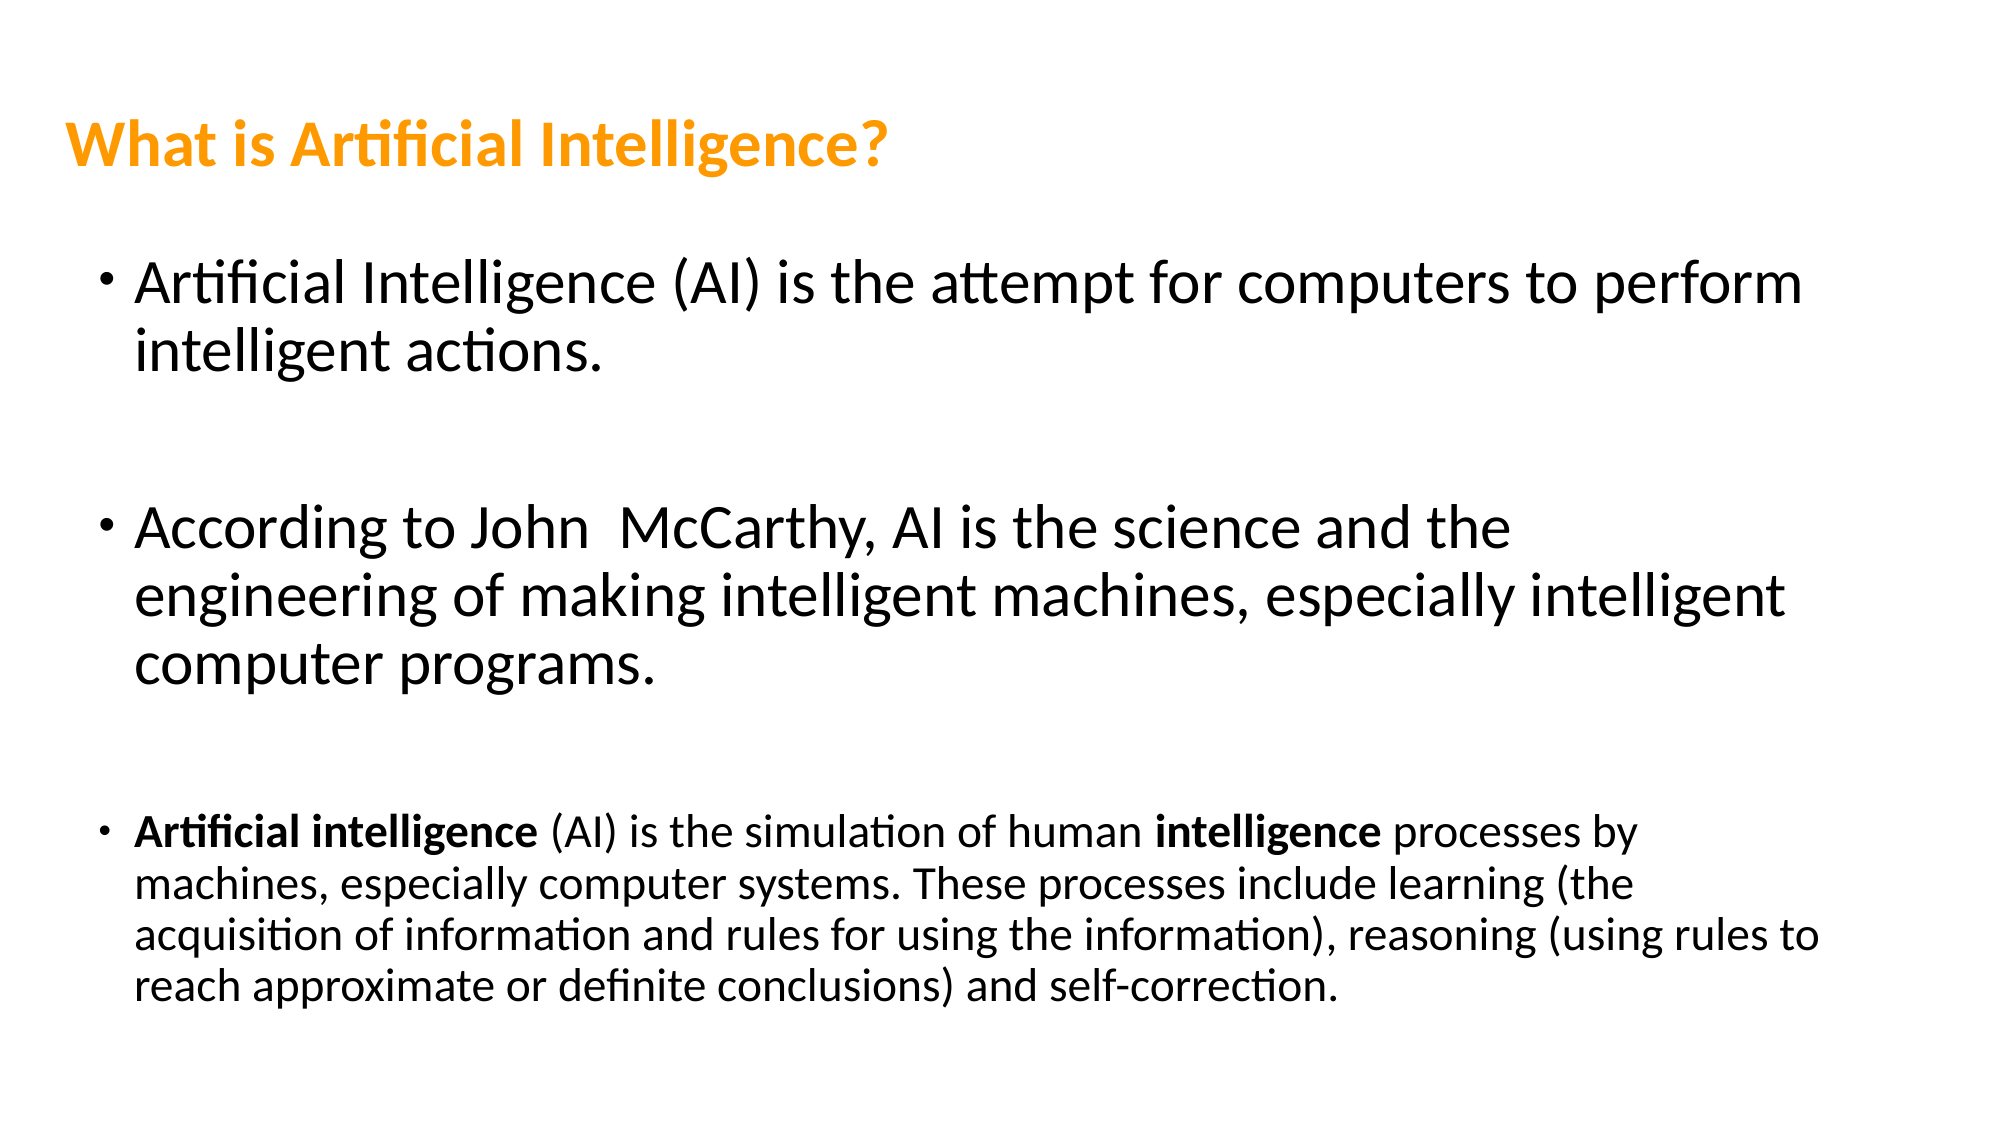

# What is Artificial Intelligence?
Artificial Intelligence (AI) is the attempt for computers to perform intelligent actions.

According to John  McCarthy, AI is the science and the engineering of making intelligent machines, especially intelligent computer programs.

Artificial intelligence (AI) is the simulation of human intelligence processes by machines, especially computer systems. These processes include learning (the acquisition of information and rules for using the information), reasoning (using rules to reach approximate or definite conclusions) and self-correction.